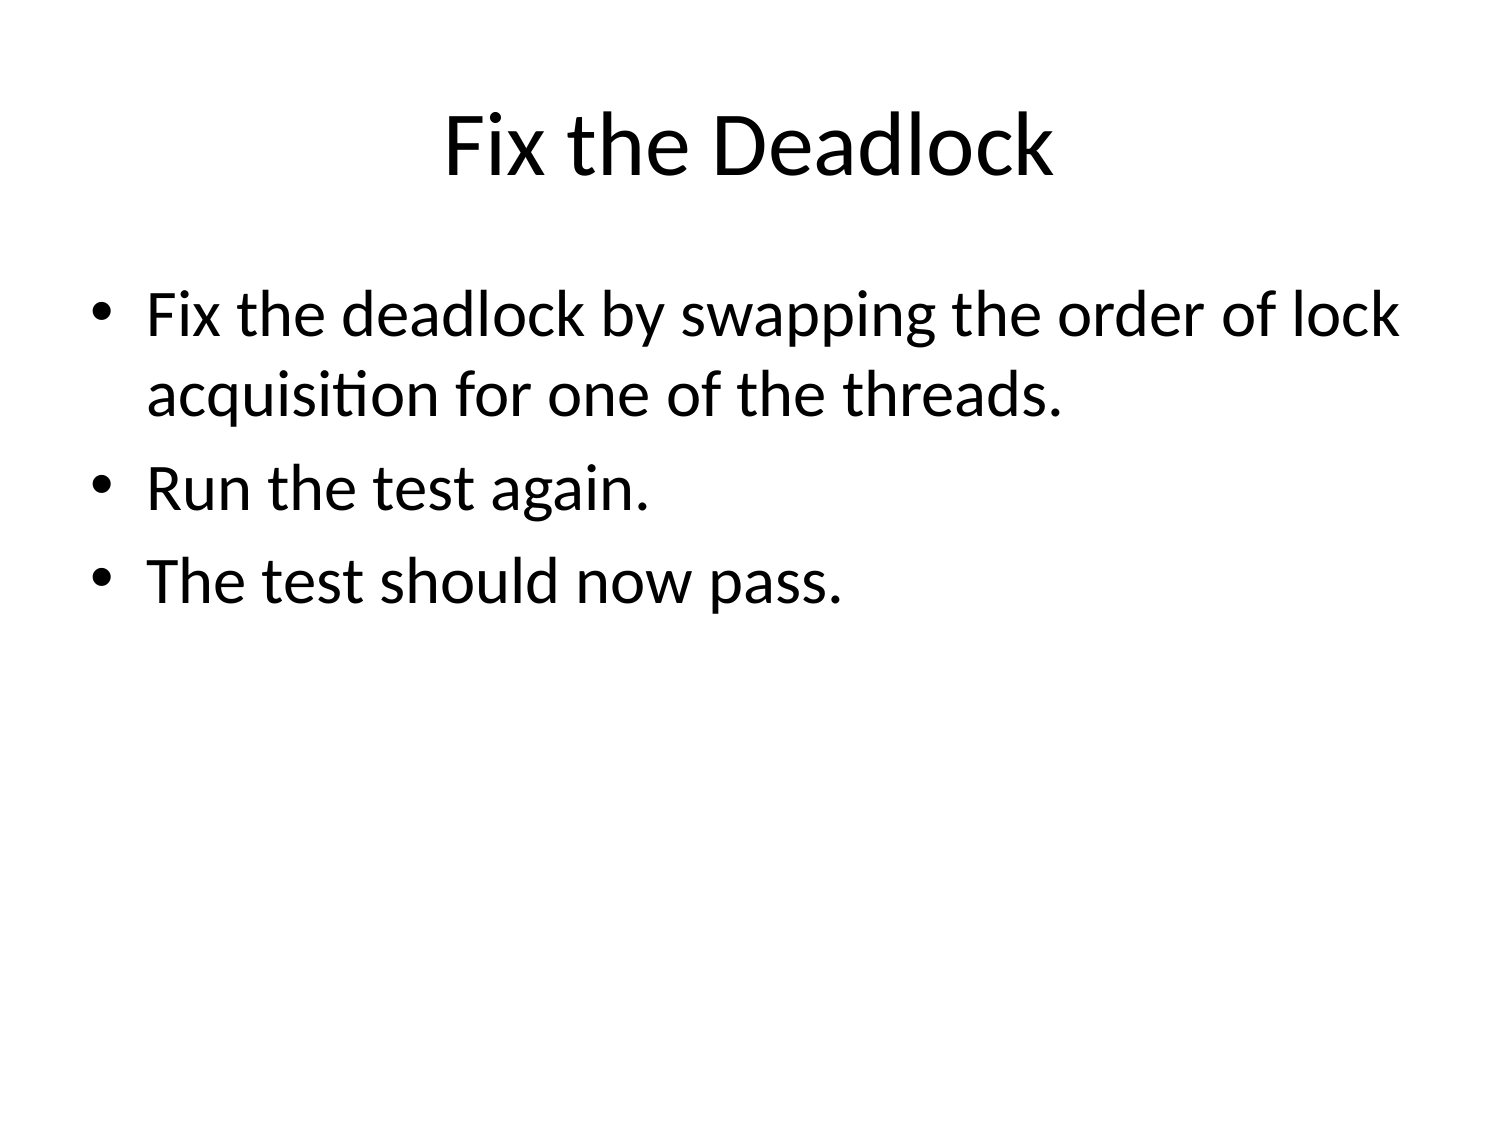

# Fix the Deadlock
Fix the deadlock by swapping the order of lock acquisition for one of the threads.
Run the test again.
The test should now pass.